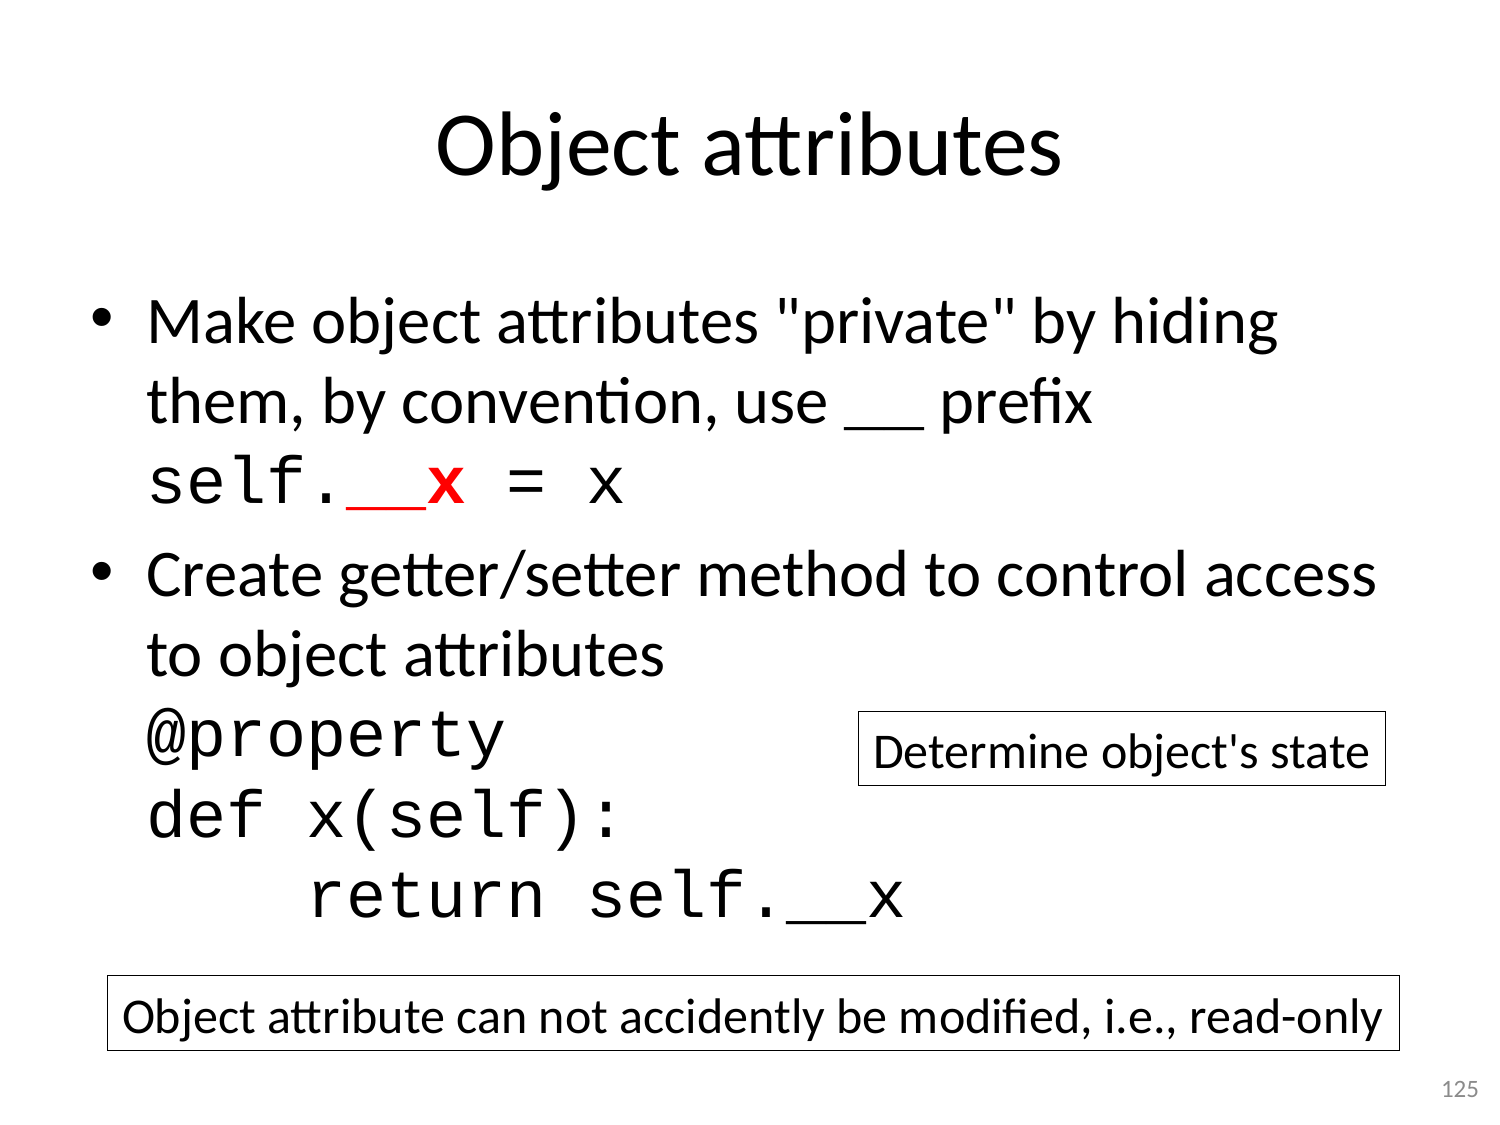

# Object attributes
Make object attributes "private" by hiding them, by convention, use __ prefix
self.__x = x
Create getter/setter method to control access to object attributes
@property
def x(self):
    return self.__x

Determine object's state
Object attribute can not accidently be modified, i.e., read-only
125